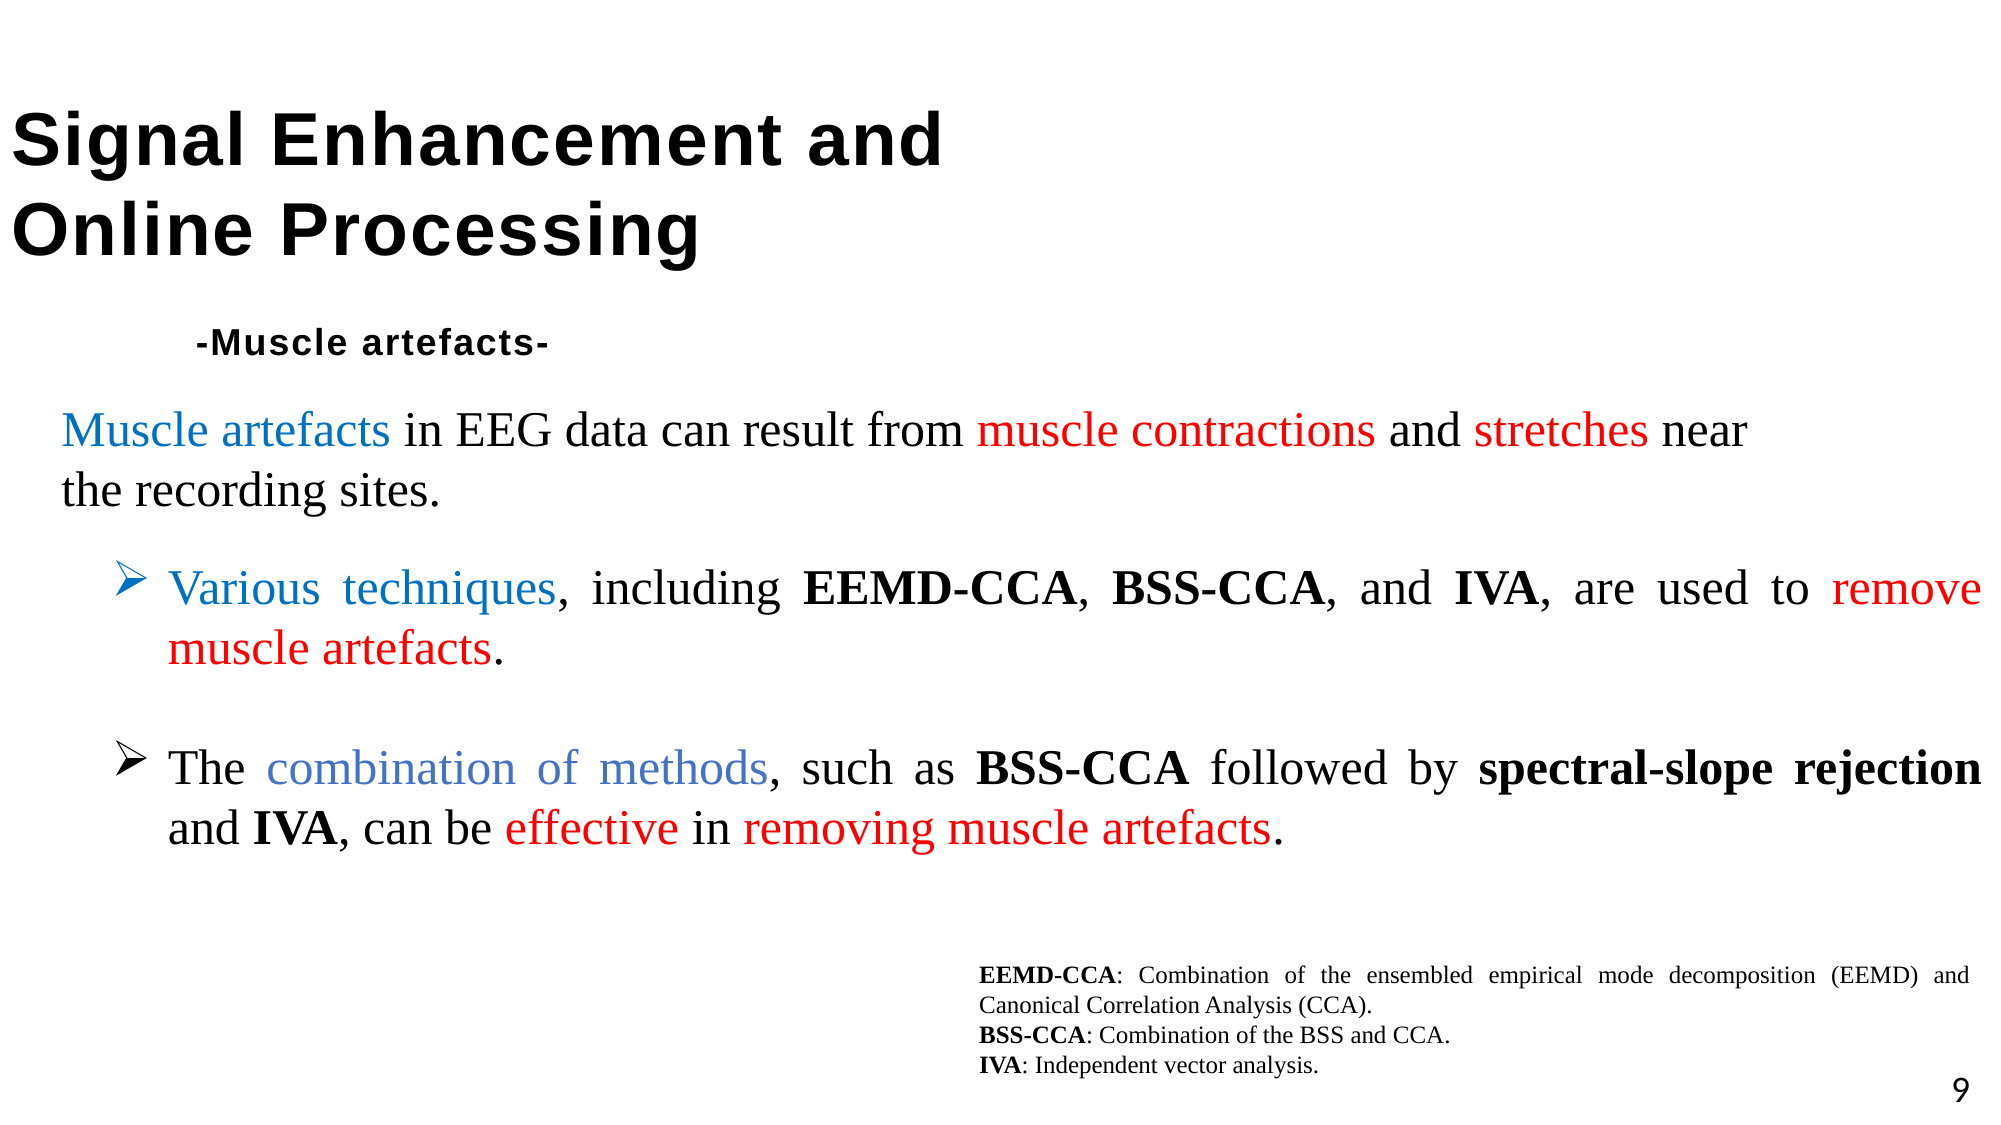

Signal Enhancement and Online Processing
-Muscle artefacts-
Muscle artefacts in EEG data can result from muscle contractions and stretches near the recording sites.
Various techniques, including EEMD-CCA, BSS-CCA, and IVA, are used to remove muscle artefacts.

The combination of methods, such as BSS-CCA followed by spectral-slope rejection and IVA, can be effective in removing muscle artefacts.
EEMD-CCA: Combination of the ensembled empirical mode decomposition (EEMD) and Canonical Correlation Analysis (CCA).
BSS-CCA: Combination of the BSS and CCA.
IVA: Independent vector analysis.
9